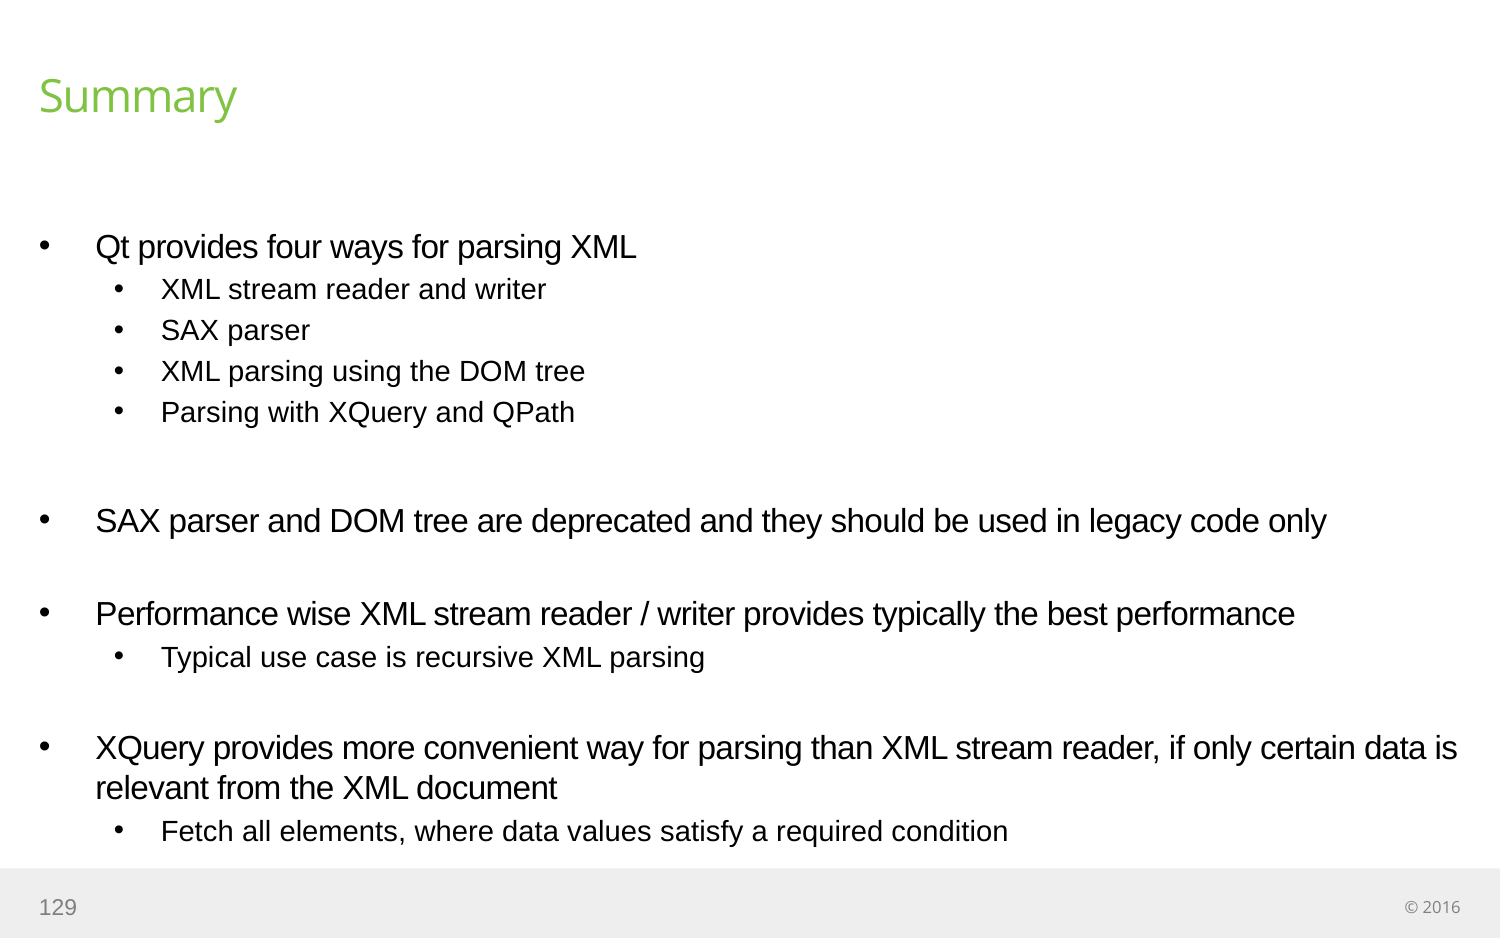

# Summary
Qt provides four ways for parsing XML
XML stream reader and writer
SAX parser
XML parsing using the DOM tree
Parsing with XQuery and QPath

SAX parser and DOM tree are deprecated and they should be used in legacy code only

Performance wise XML stream reader / writer provides typically the best performance
Typical use case is recursive XML parsing

XQuery provides more convenient way for parsing than XML stream reader, if only certain data is relevant from the XML document
Fetch all elements, where data values satisfy a required condition

129
© 2016